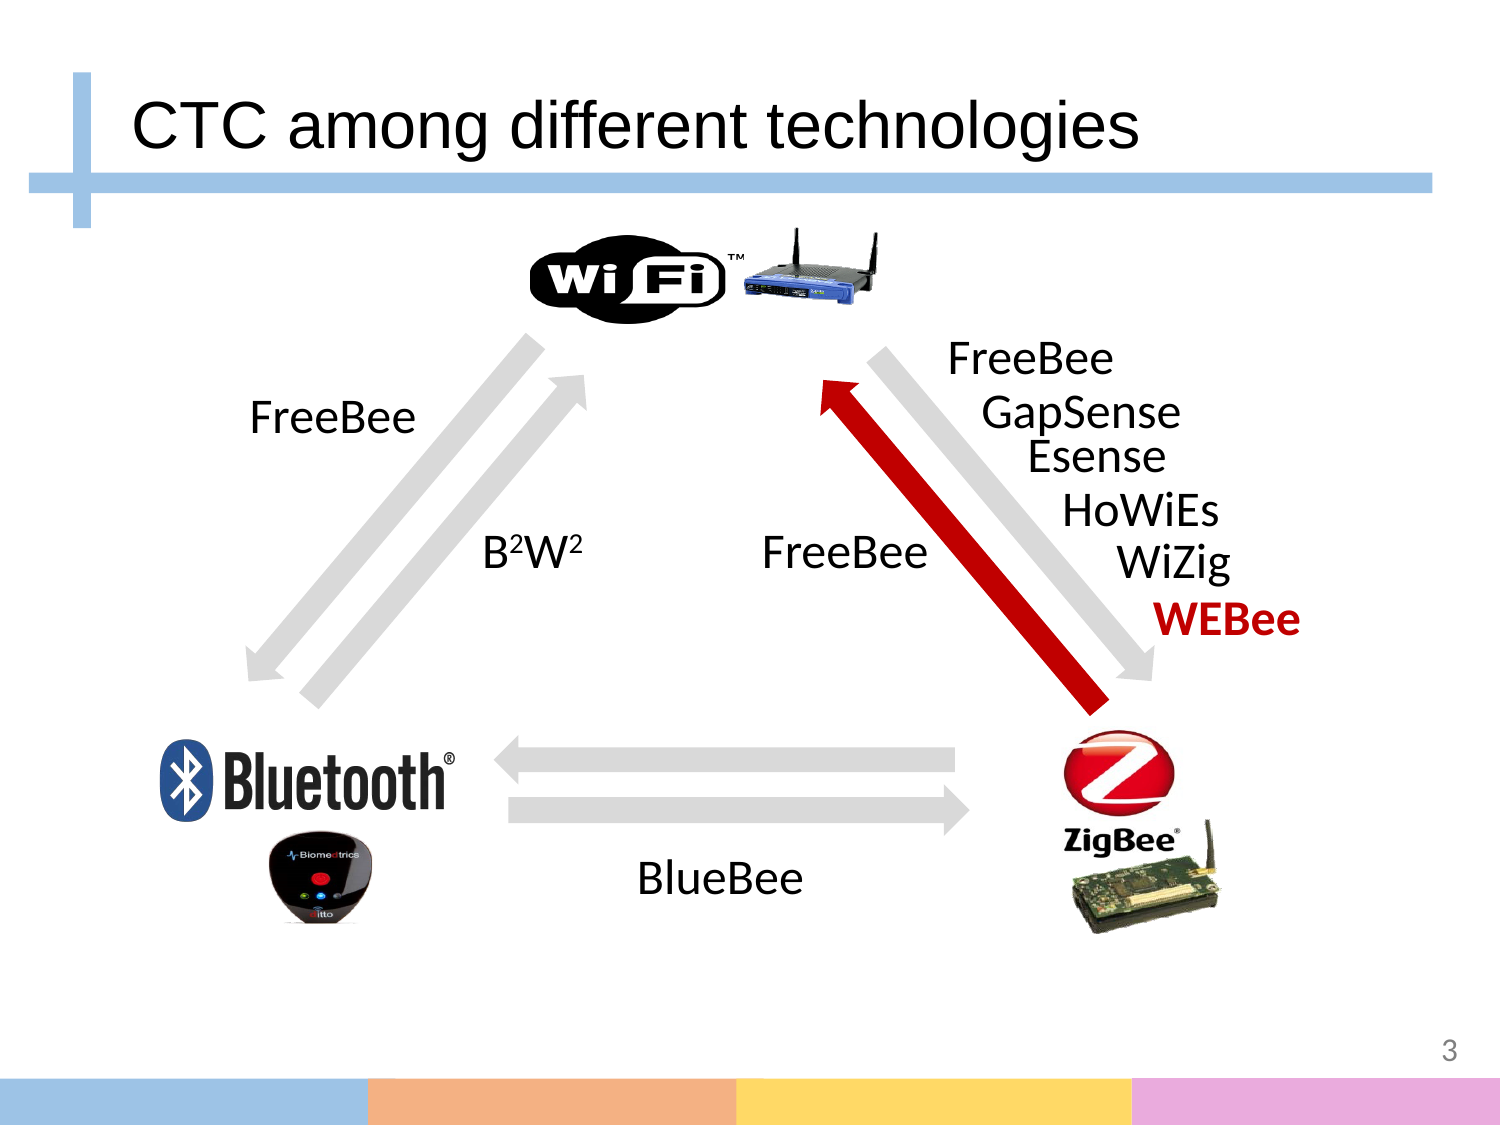

CTC among different technologies
1.

FreeBee
GapSense
FreeBee
Esense
HoWiEs

B2W2
FreeBee

WiZig
WEBee

BlueBee
3